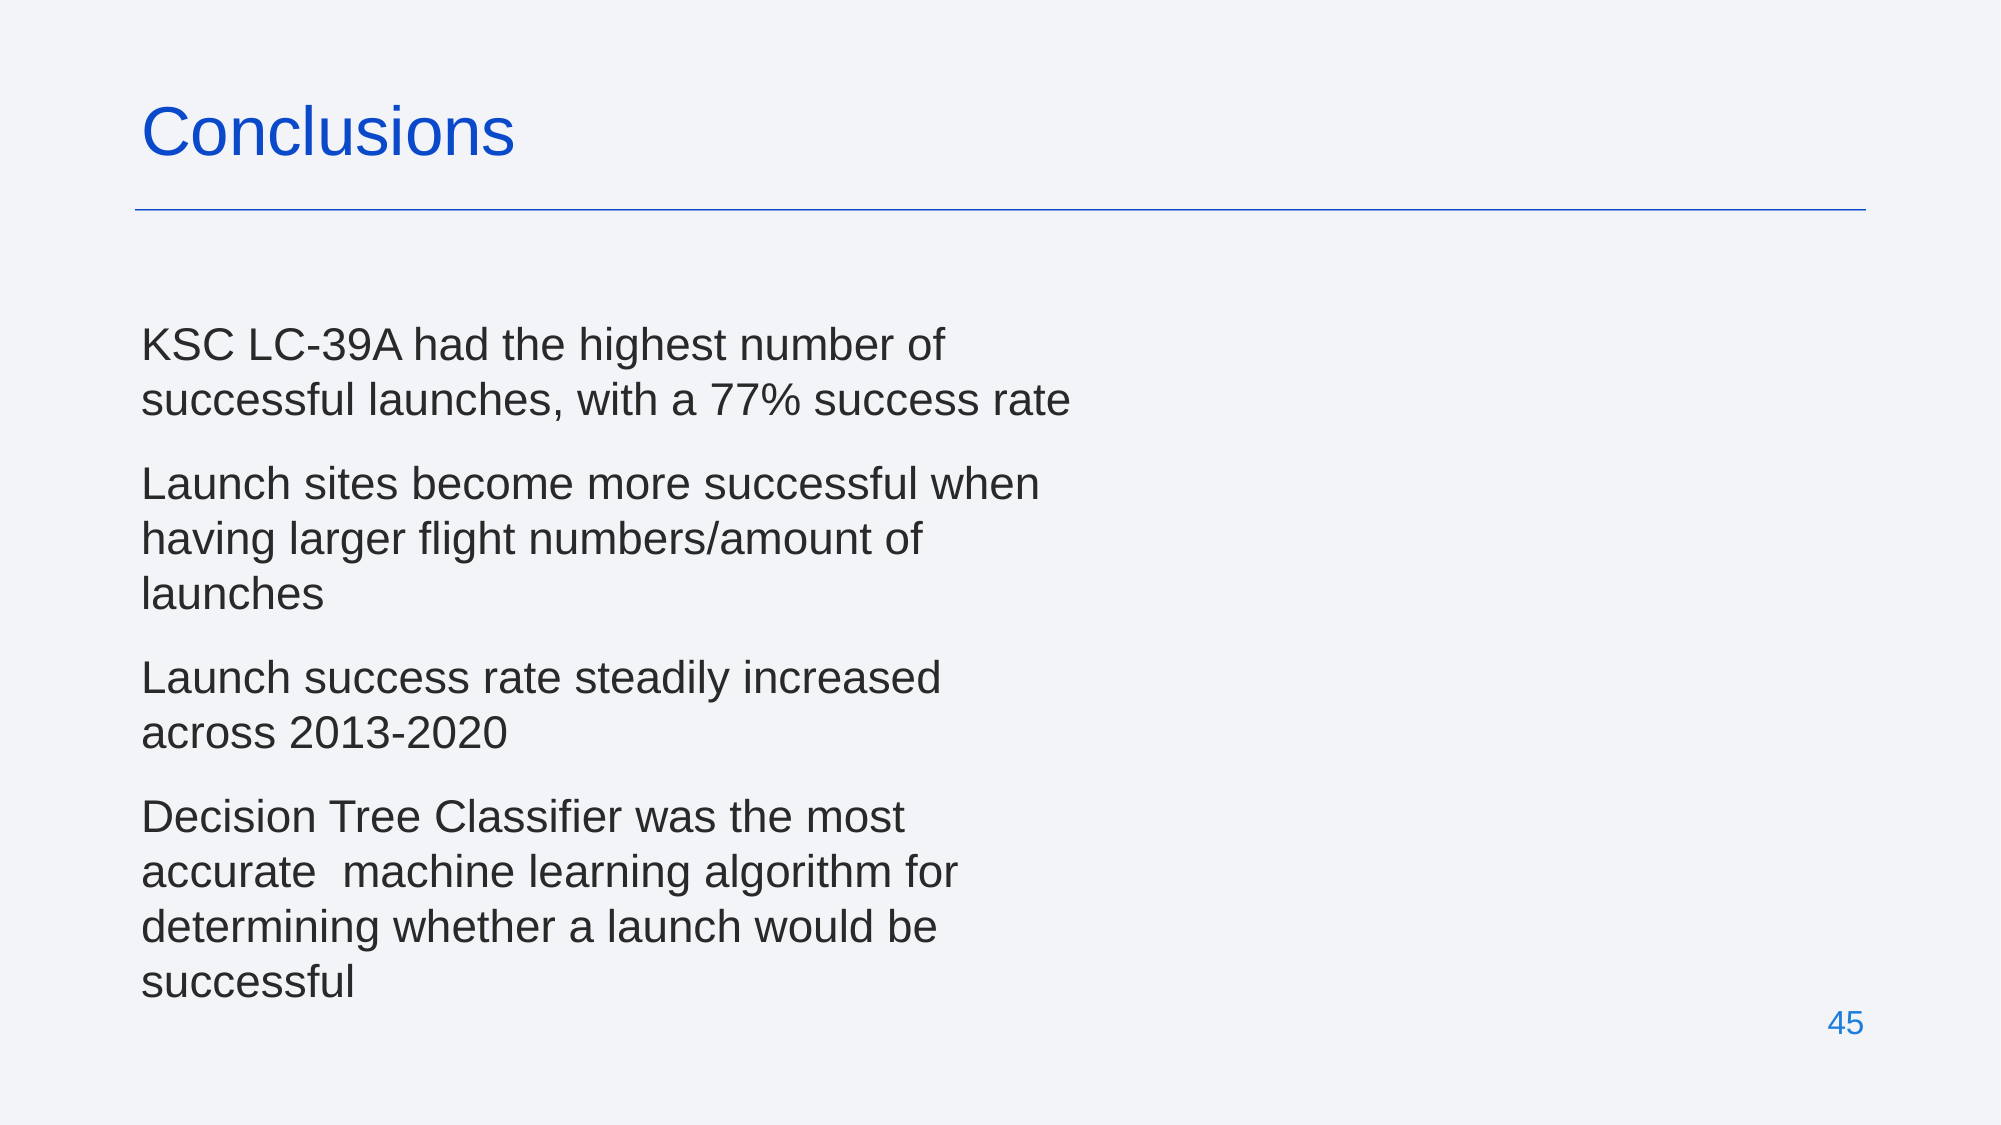

Conclusions
KSC LC-39A had the highest number of successful launches, with a 77% success rate
Launch sites become more successful when having larger flight numbers/amount of launches
Launch success rate steadily increased across 2013-2020
Decision Tree Classifier was the most accurate  machine learning algorithm for determining whether a launch would be successful
45